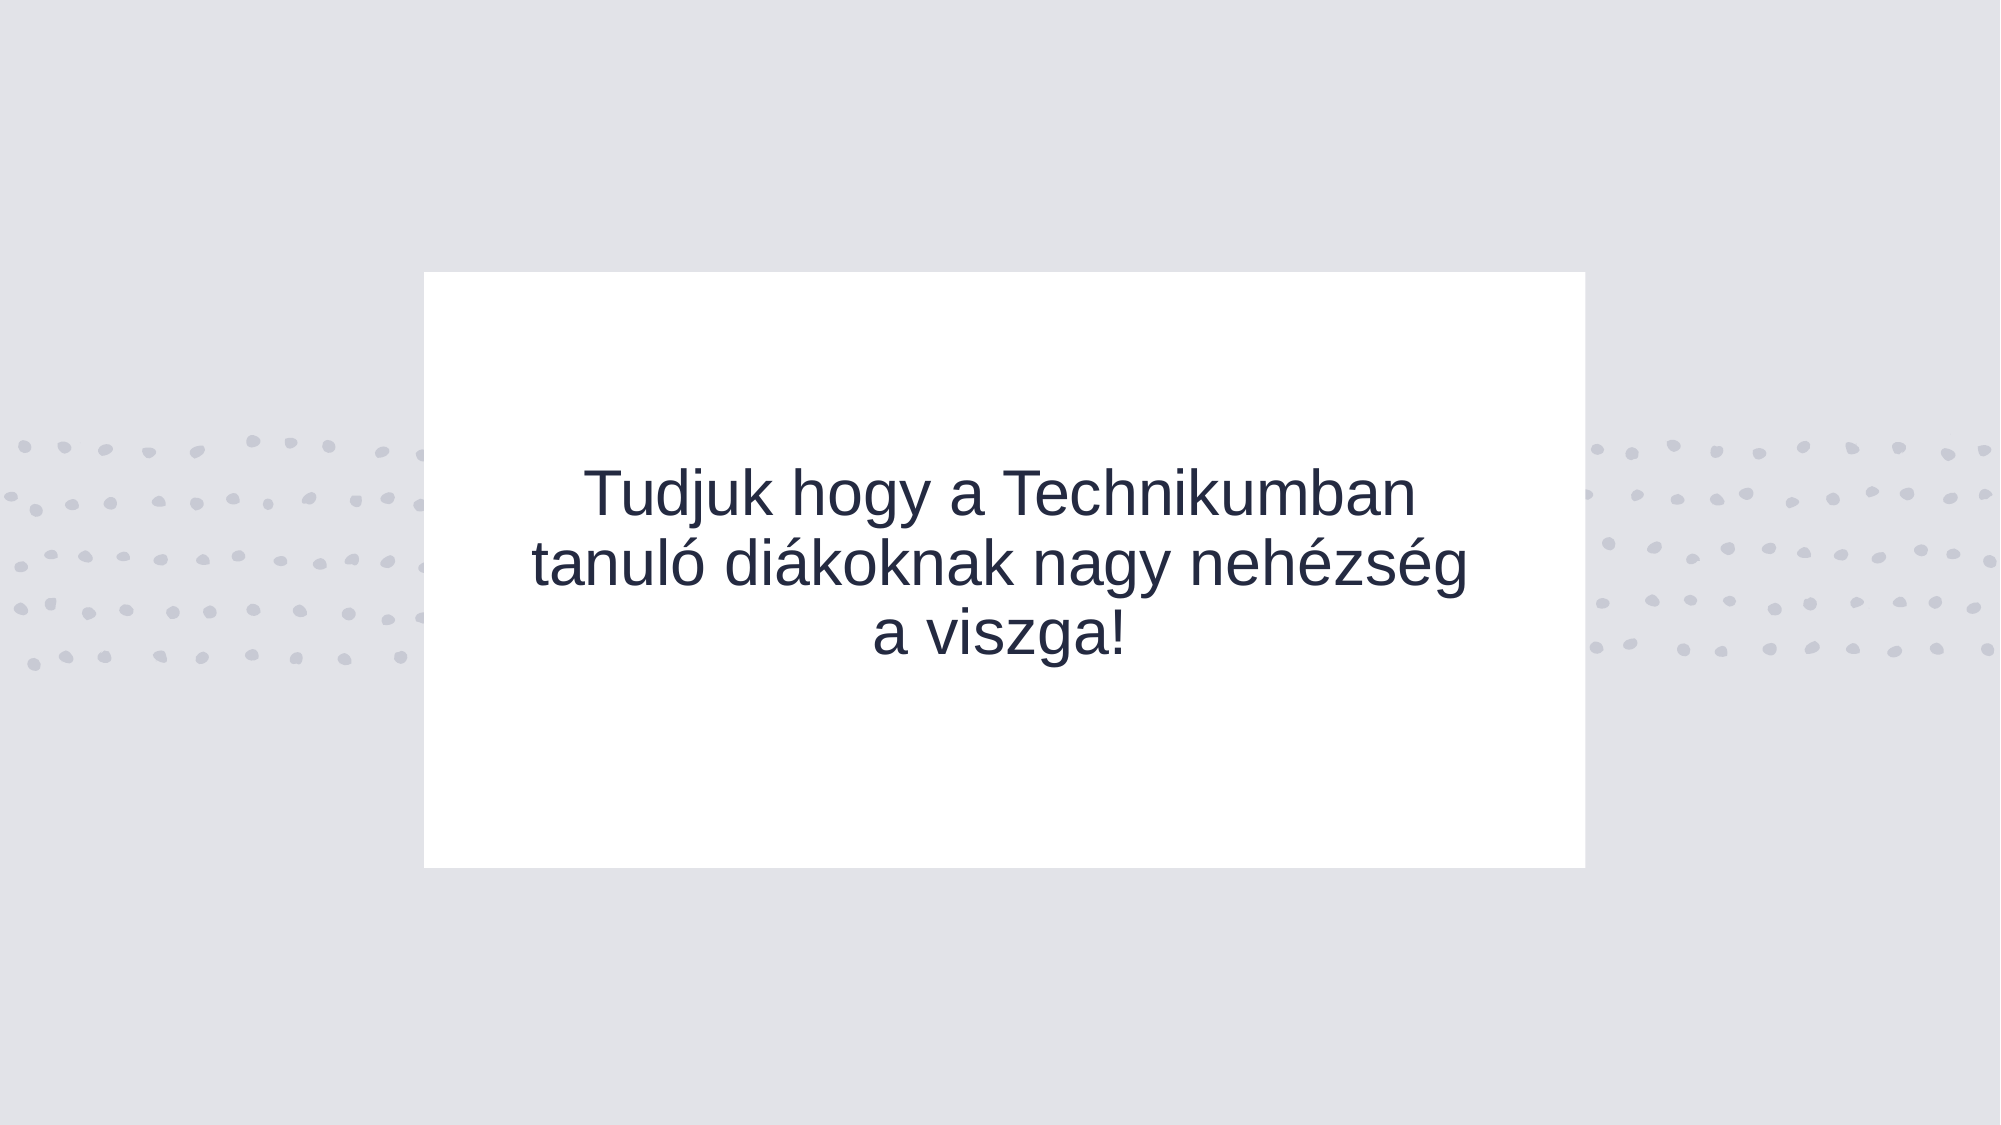

# Tudjuk hogy a Technikumban tanuló diákoknak nagy nehézség a viszga!